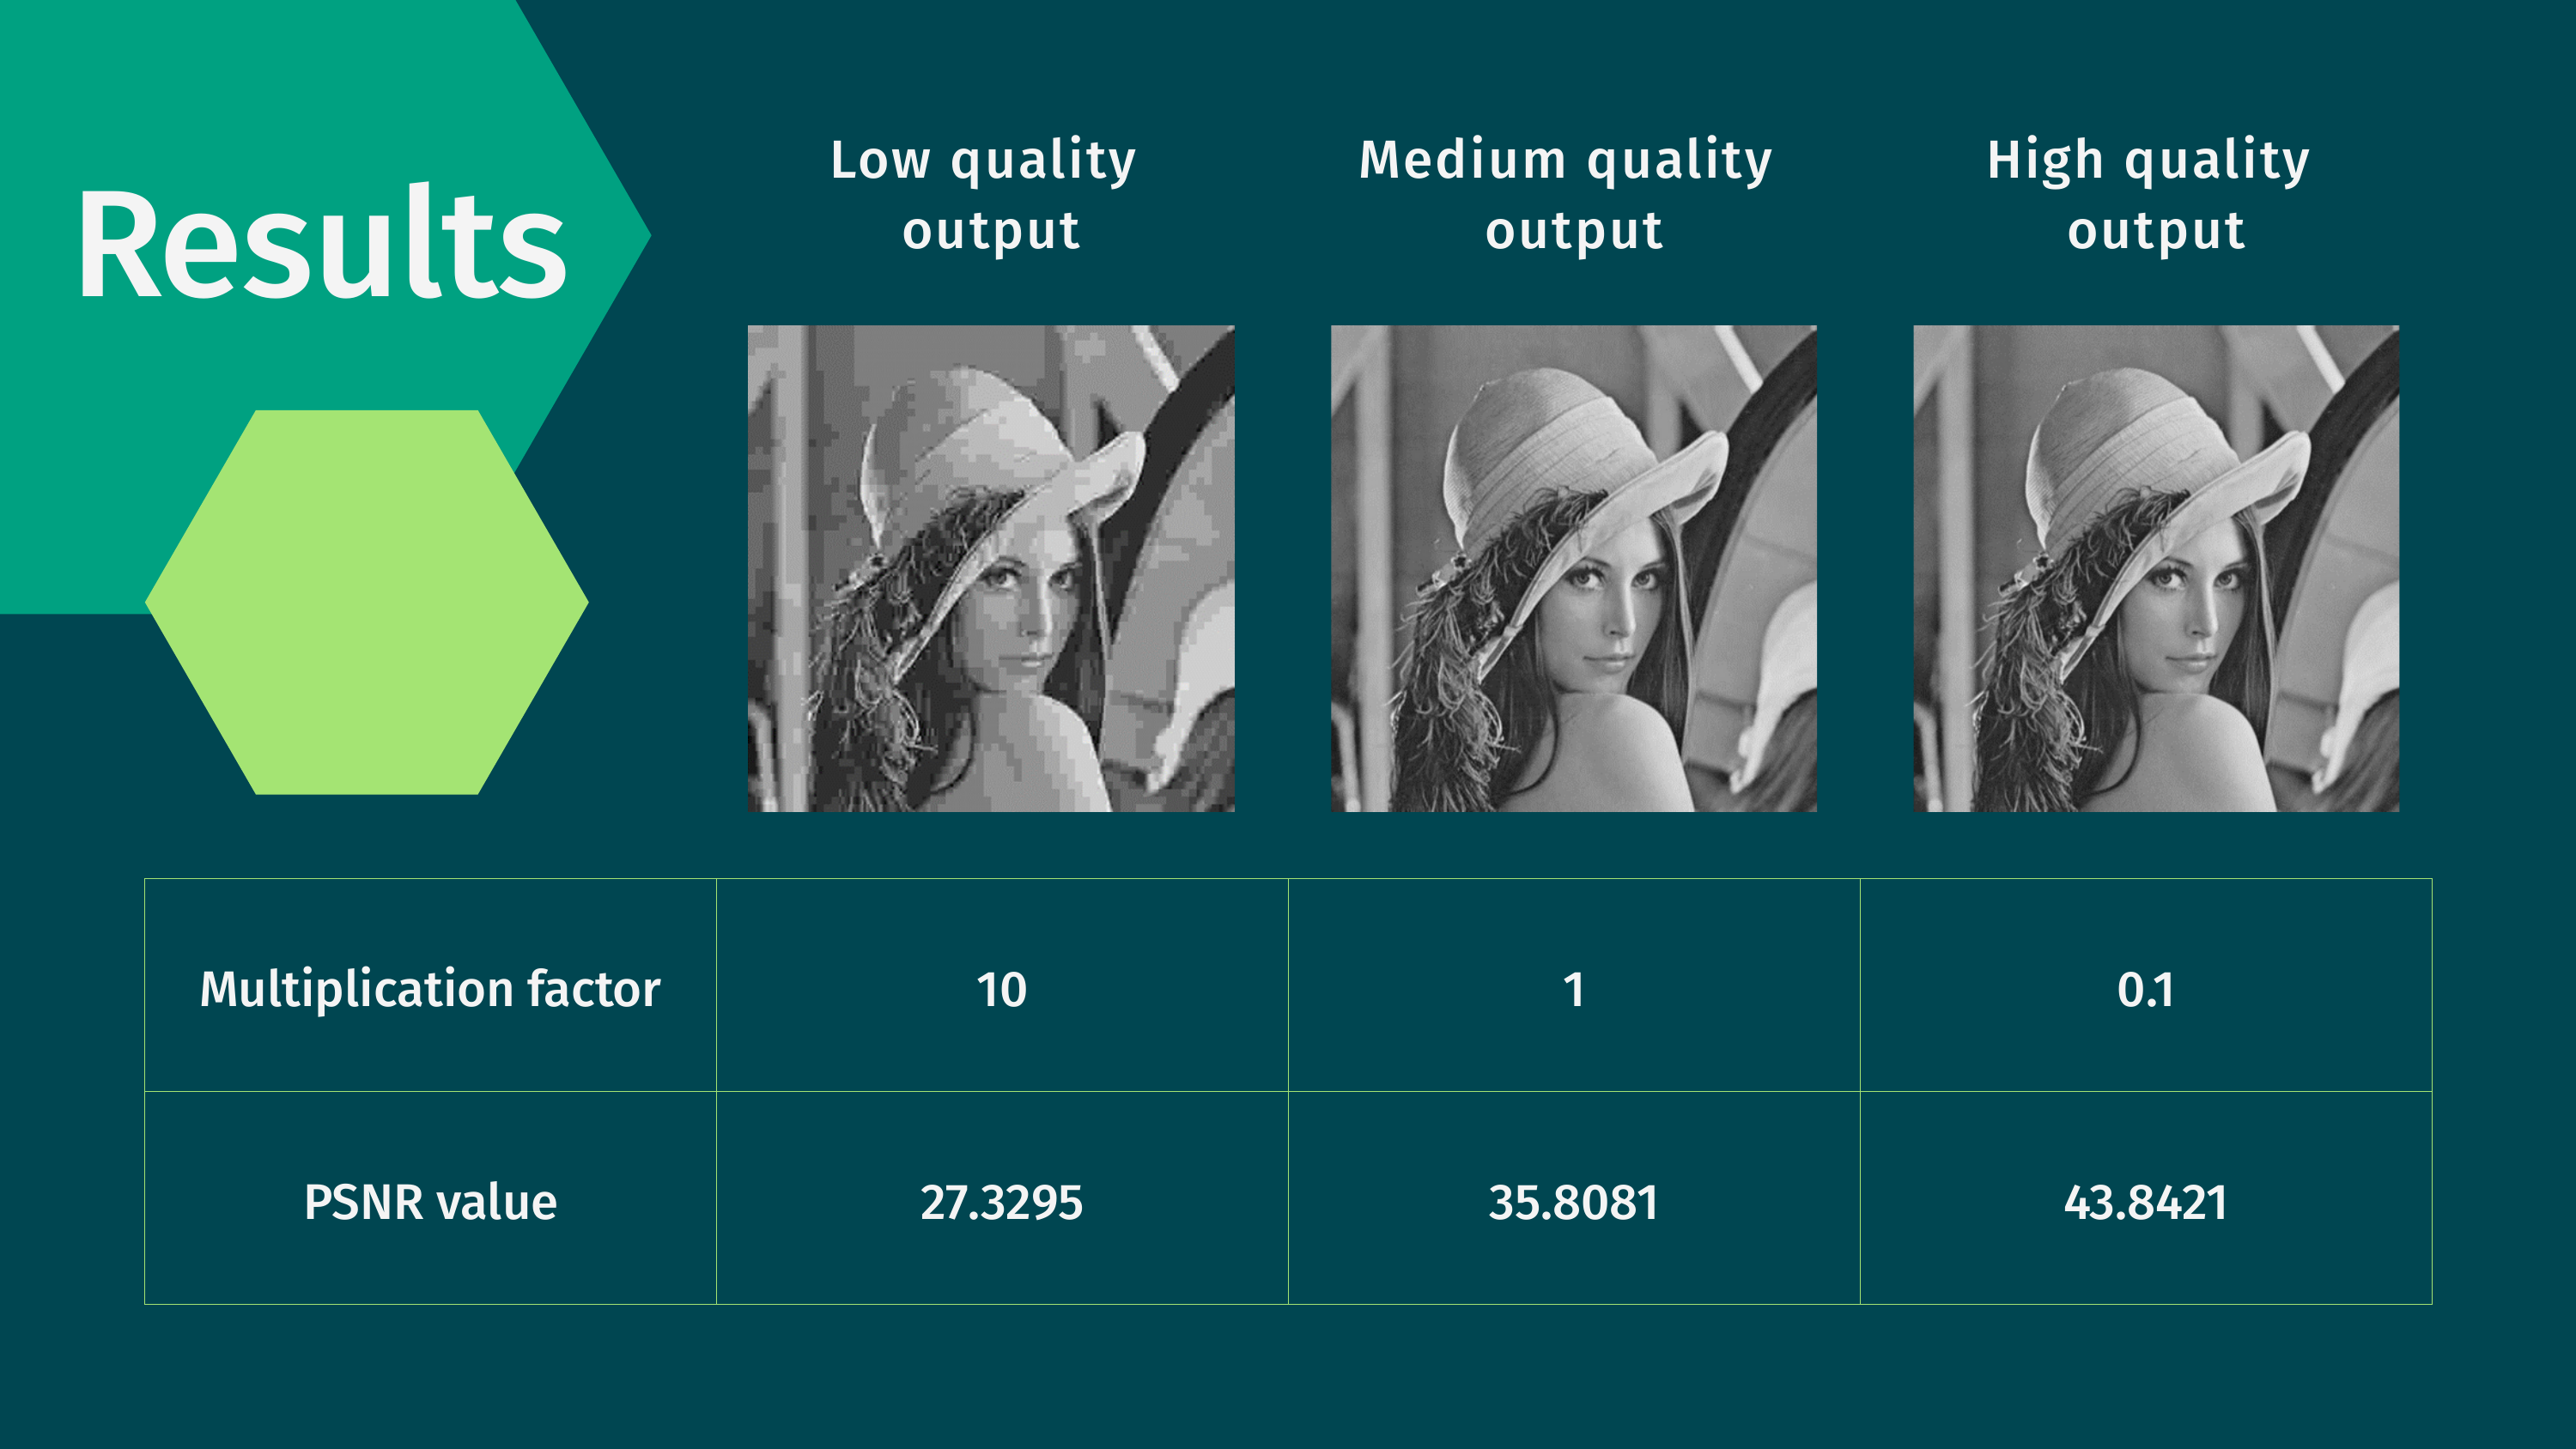

Low quality
output
Medium quality
output
High quality
output
Results

| Multiplication factor | 10 | 1 | 0.1 |
| --- | --- | --- | --- |
| PSNR value | 27.3295 | 35.8081 | 43.8421 |